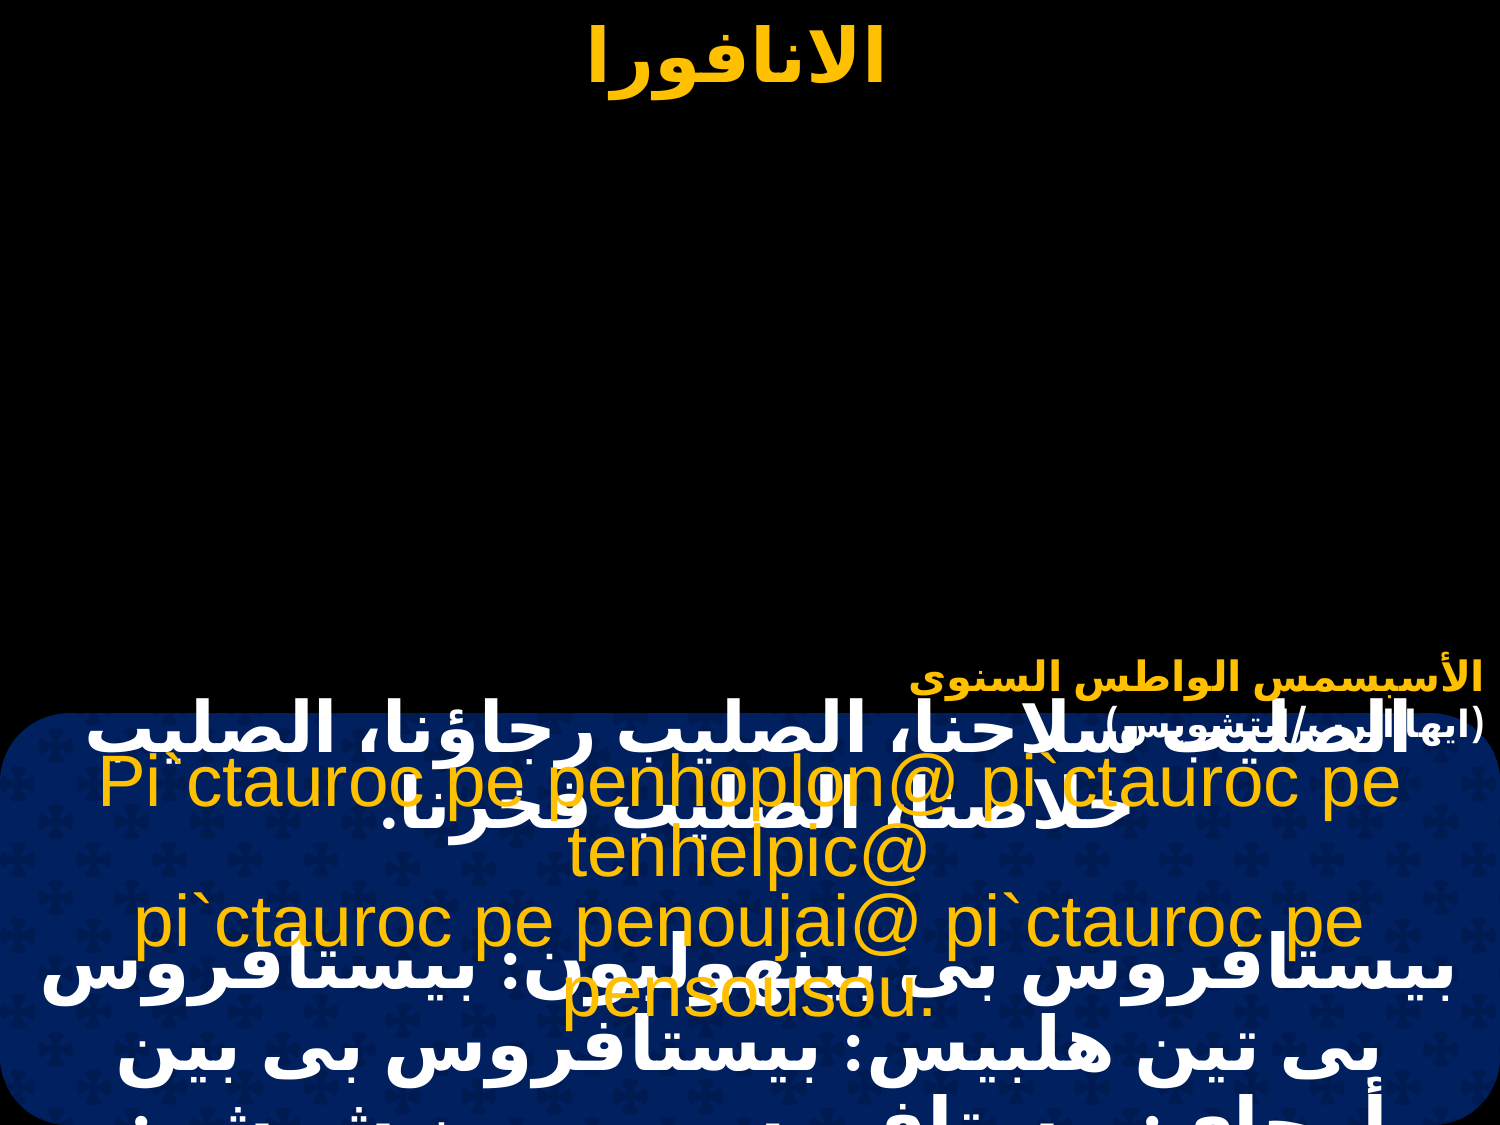

الأسبسمس الواطس السنوى (ايها الرب/ابتشويس)
# الصليب سلاحنا، الصليب رجاؤنا، الصليب خلاصنا، الصليب فخرنا.
Pi`ctauroc pe penhoplon@ pi`ctauroc pe tenhelpic@
pi`ctauroc pe penoujai@ pi`ctauroc pe pensousou.
بيستافروس بى بينهولبون: بيستافروس بى تين هلبيس: بيستافروس بى بين أوجاى: بيستافروس بى بين شوشو: